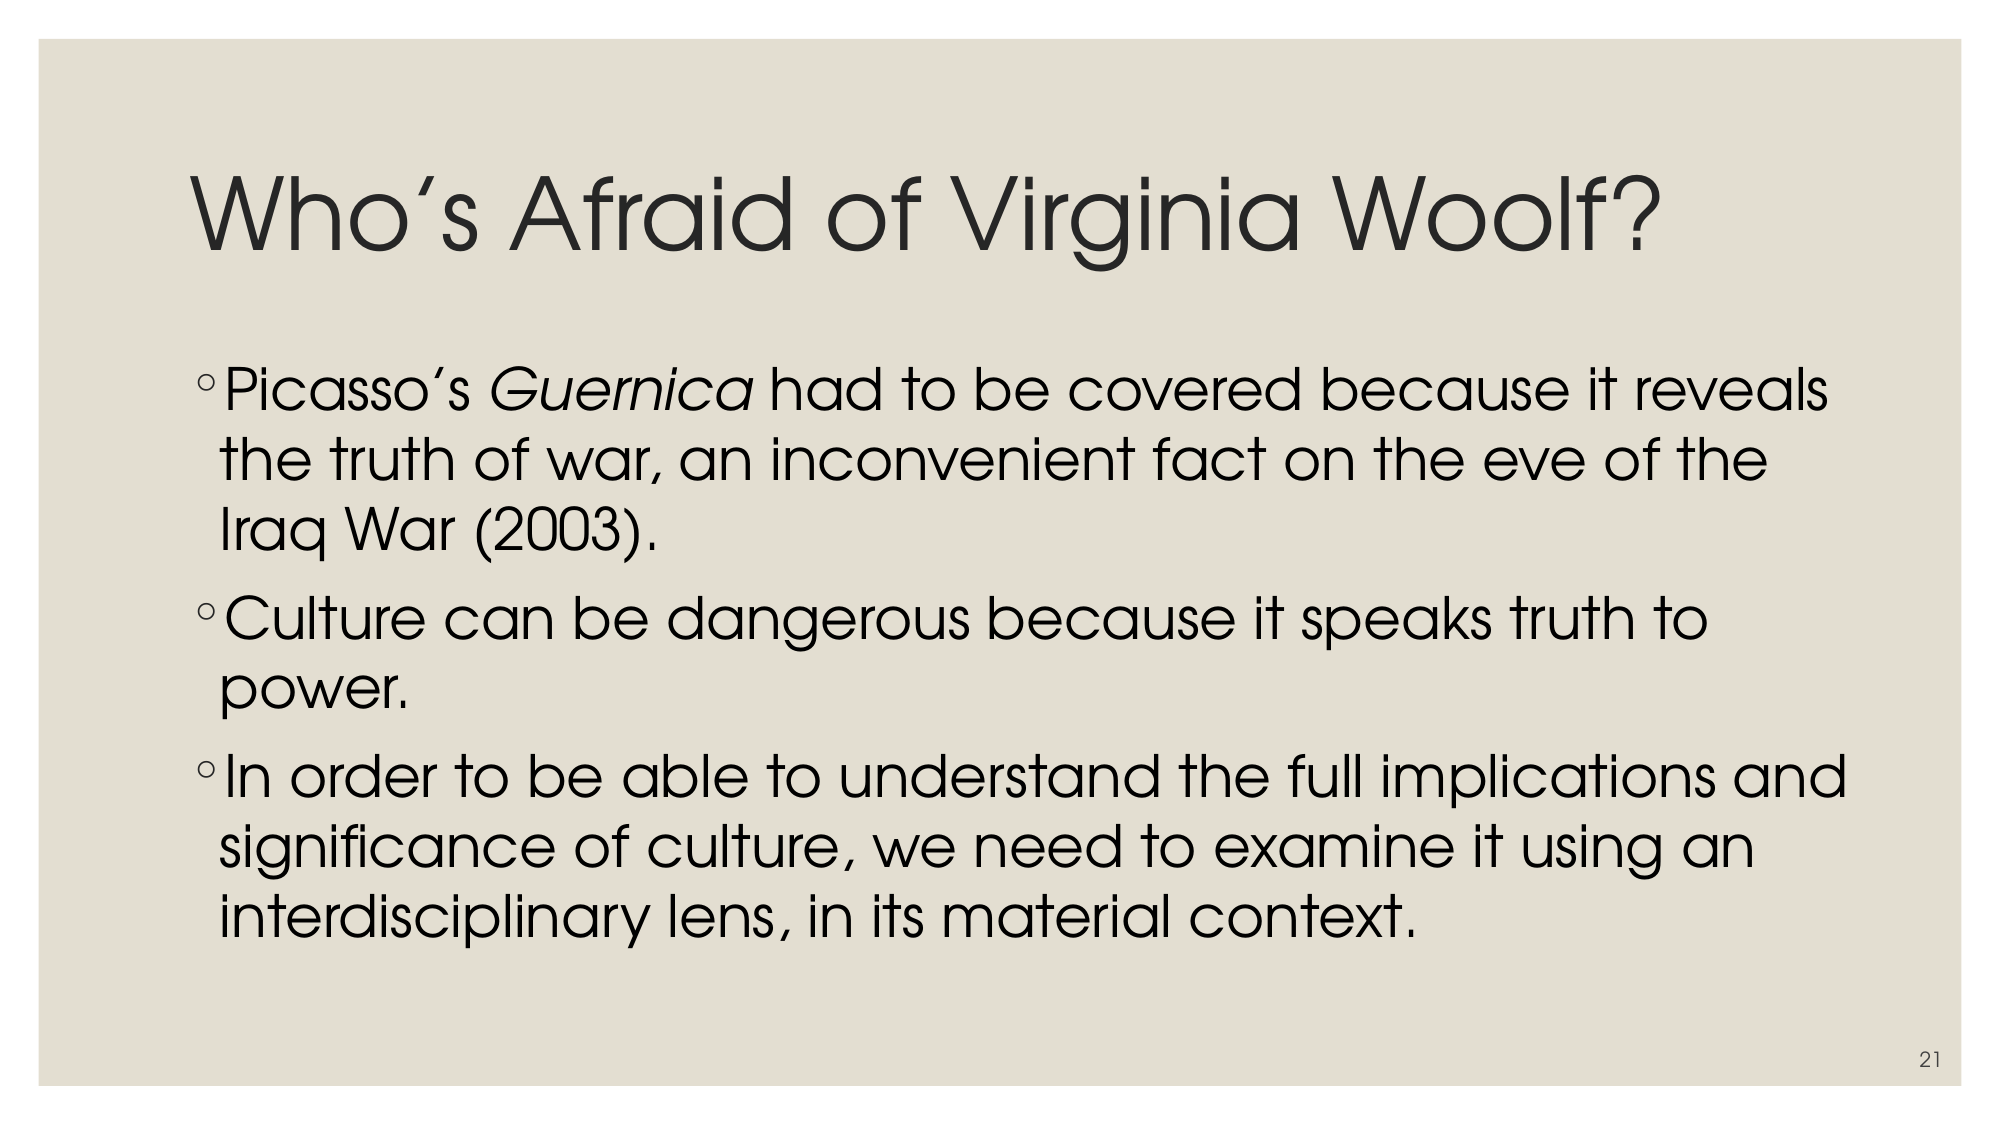

# Who’s Afraid of Virginia Woolf?
Picasso’s Guernica had to be covered because it reveals the truth of war, an inconvenient fact on the eve of the Iraq War (2003).
Culture can be dangerous because it speaks truth to power.
In order to be able to understand the full implications and significance of culture, we need to examine it using an interdisciplinary lens, in its material context.

21